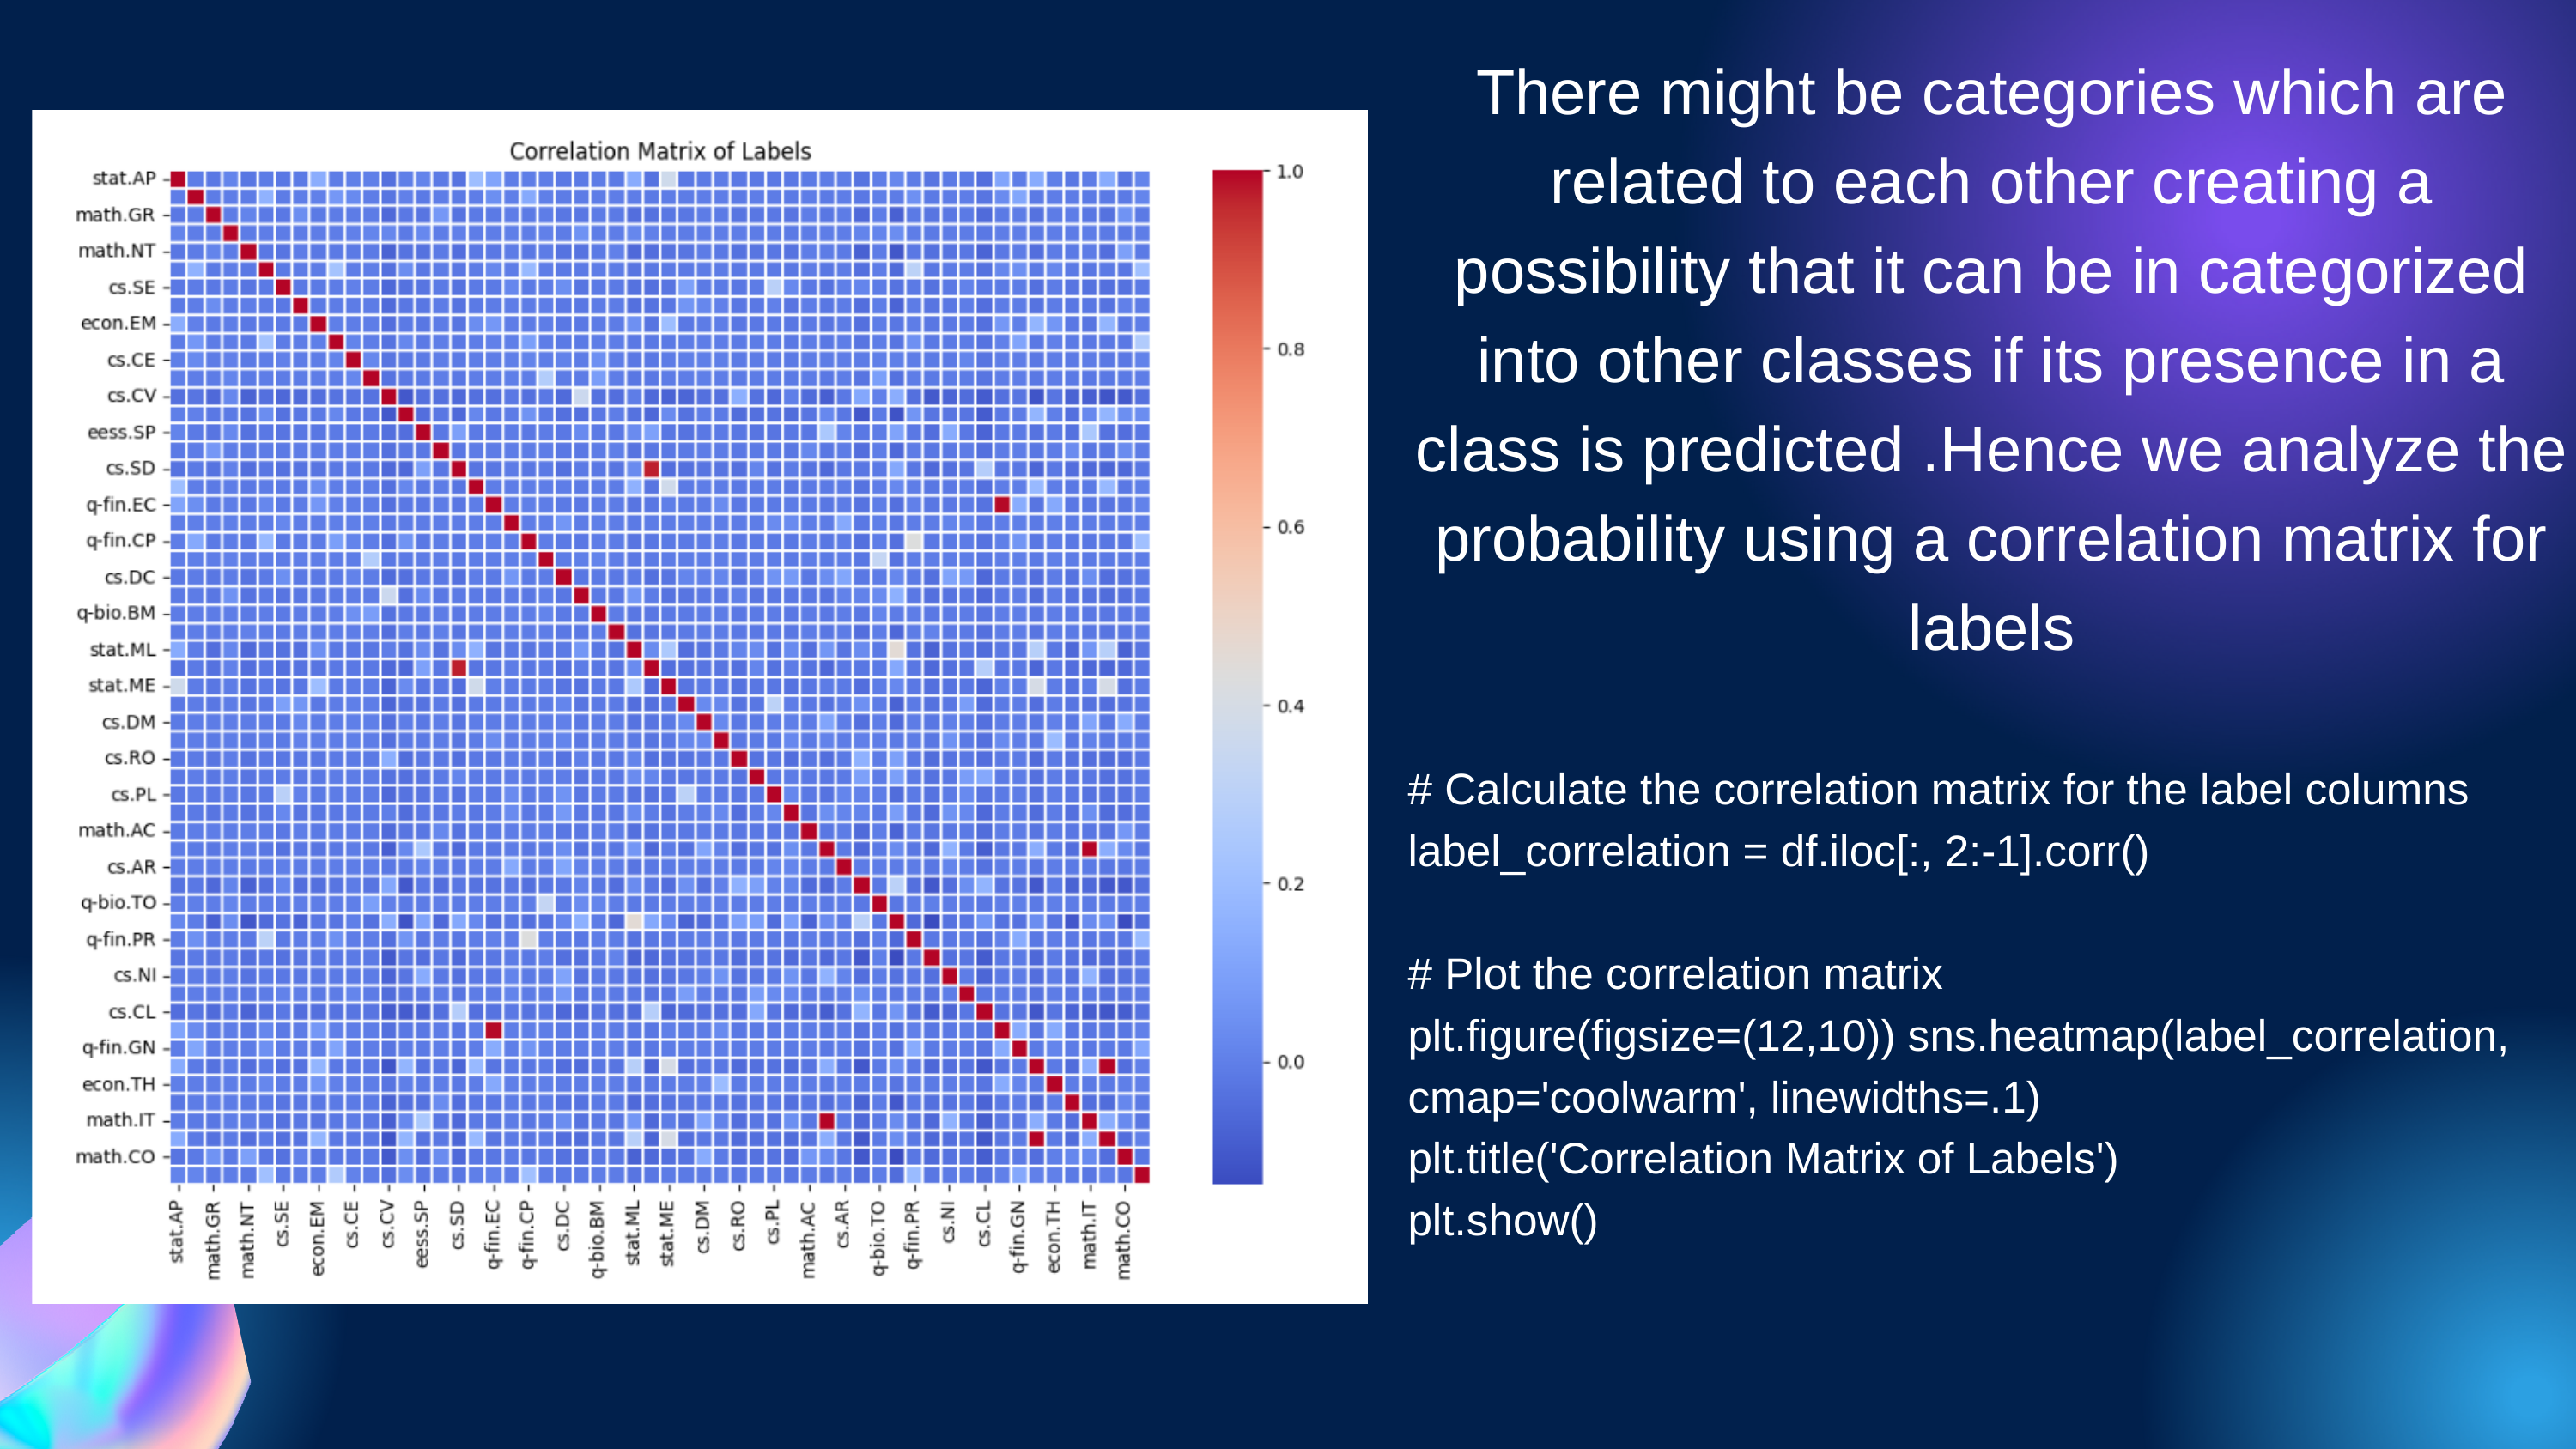

There might be categories which are related to each other creating a possibility that it can be in categorized into other classes if its presence in a class is predicted .Hence we analyze the probability using a correlation matrix for labels

# Calculate the correlation matrix for the label columns
label_correlation = df.iloc[:, 2:-1].corr()

# Plot the correlation matrix
plt.figure(figsize=(12,10)) sns.heatmap(label_correlation, cmap='coolwarm', linewidths=.1)
plt.title('Correlation Matrix of Labels')
plt.show()